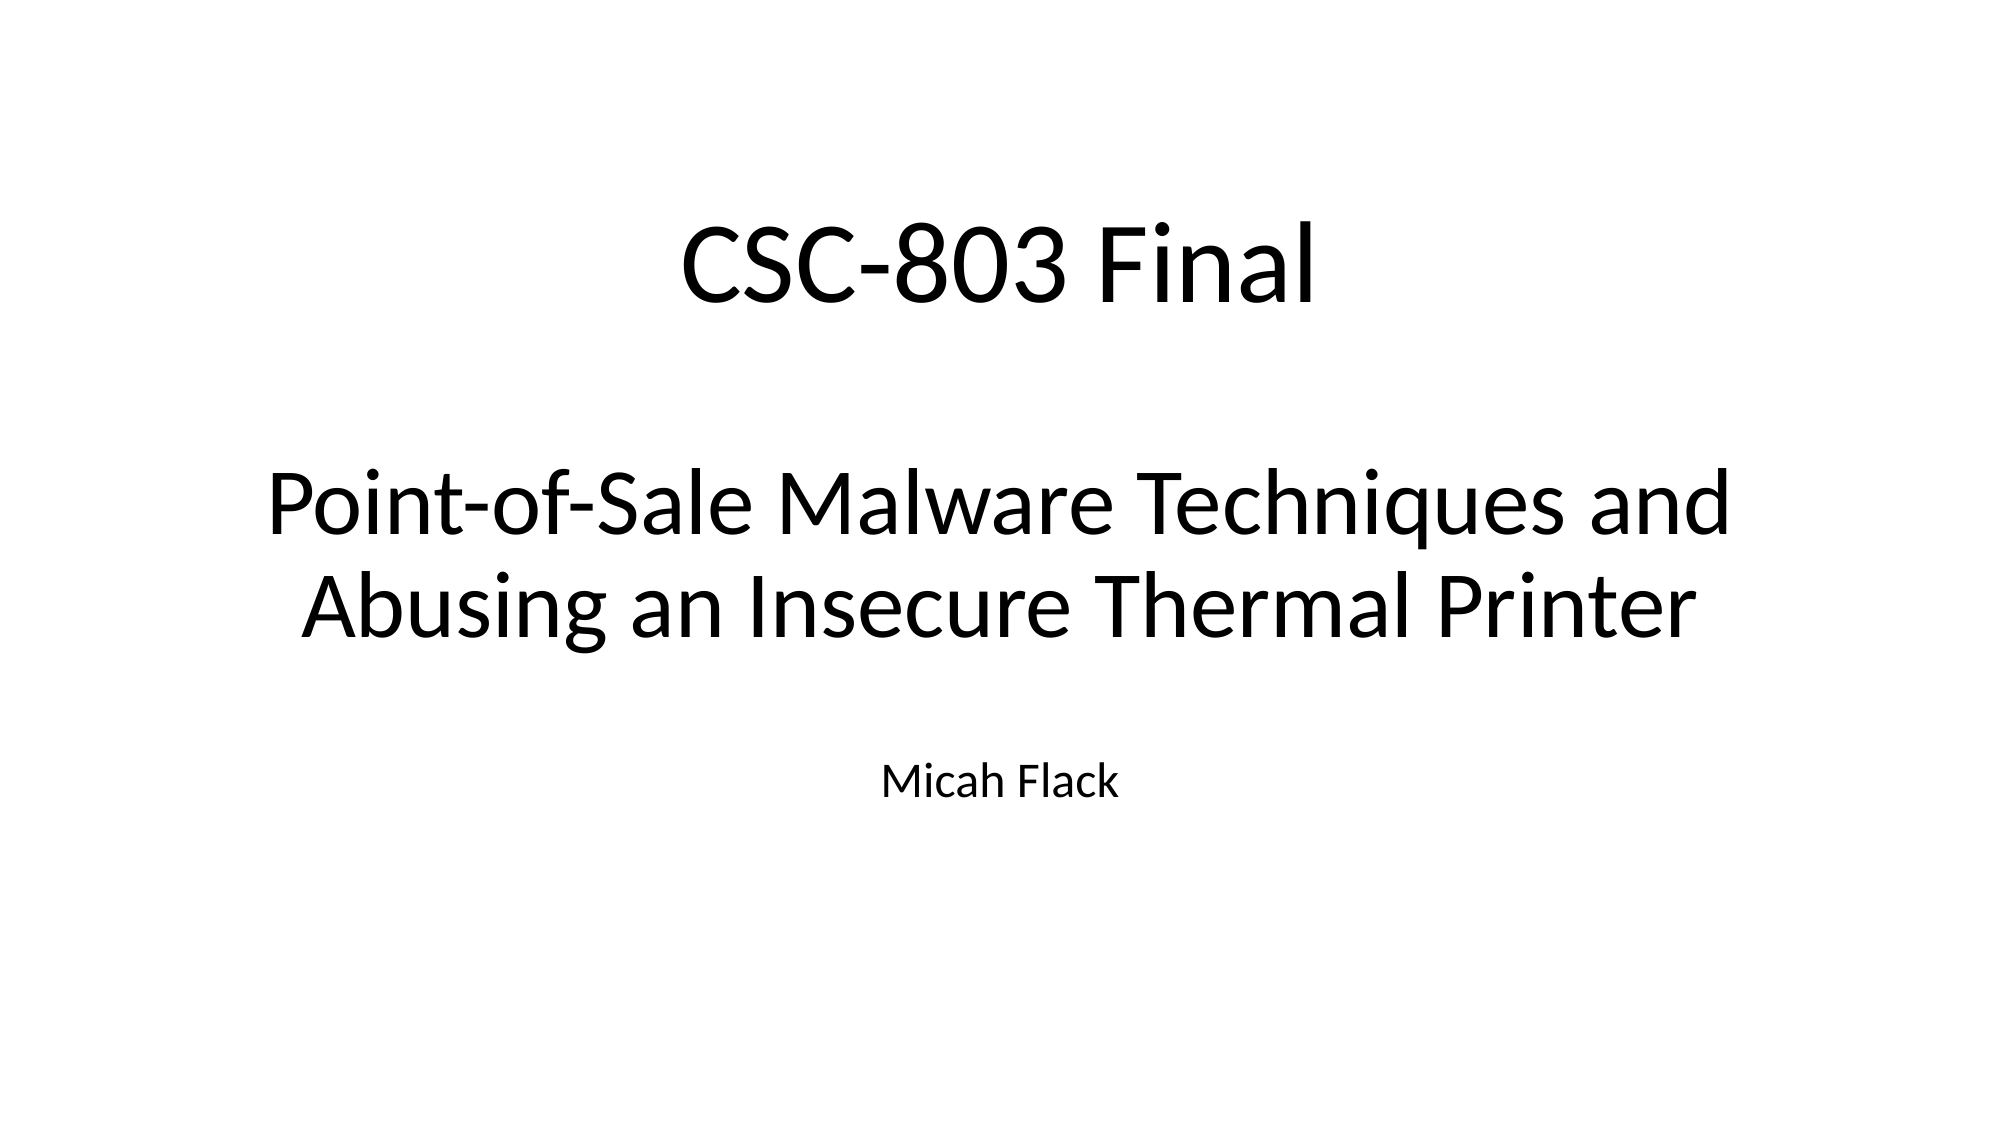

# CSC-803 Final Point-of-Sale Malware Techniques and Abusing an Insecure Thermal Printer

Micah Flack